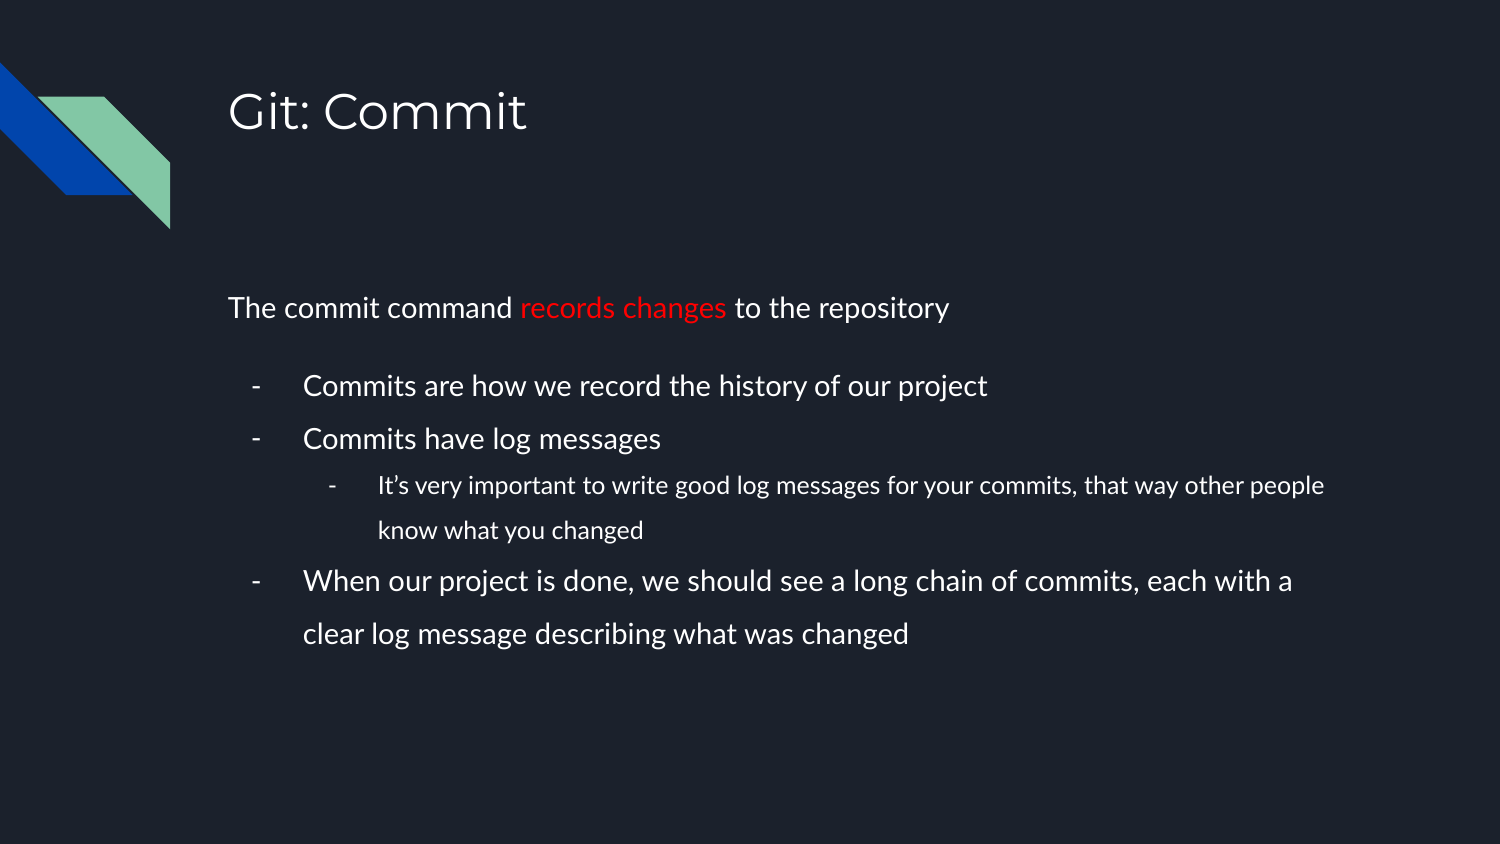

# Git: Commit
The commit command records changes to the repository
Commits are how we record the history of our project
Commits have log messages
It’s very important to write good log messages for your commits, that way other people know what you changed
When our project is done, we should see a long chain of commits, each with a clear log message describing what was changed